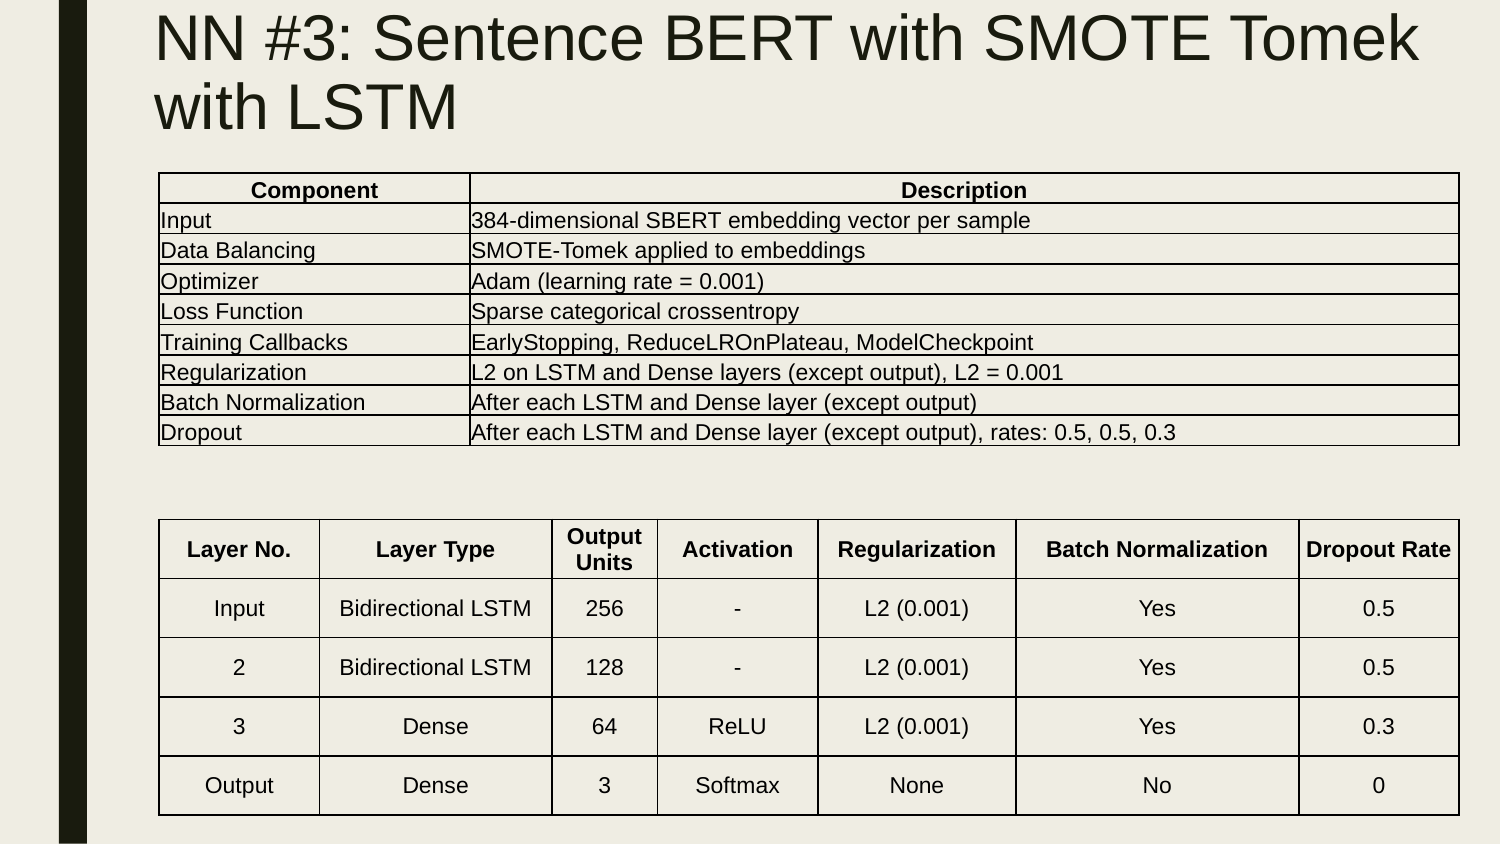

# NN #3: Sentence BERT with SMOTE Tomek with LSTM
| Component | Description |
| --- | --- |
| Input | 384-dimensional SBERT embedding vector per sample |
| Data Balancing | SMOTE-Tomek applied to embeddings |
| Optimizer | Adam (learning rate = 0.001) |
| Loss Function | Sparse categorical crossentropy |
| Training Callbacks | EarlyStopping, ReduceLROnPlateau, ModelCheckpoint |
| Regularization | L2 on LSTM and Dense layers (except output), L2 = 0.001 |
| Batch Normalization | After each LSTM and Dense layer (except output) |
| Dropout | After each LSTM and Dense layer (except output), rates: 0.5, 0.5, 0.3 |
| Layer No. | Layer Type | Output Units | Activation | Regularization | Batch Normalization | Dropout Rate |
| --- | --- | --- | --- | --- | --- | --- |
| Input | Bidirectional LSTM | 256 | - | L2 (0.001) | Yes | 0.5 |
| 2 | Bidirectional LSTM | 128 | - | L2 (0.001) | Yes | 0.5 |
| 3 | Dense | 64 | ReLU | L2 (0.001) | Yes | 0.3 |
| Output | Dense | 3 | Softmax | None | No | 0 |